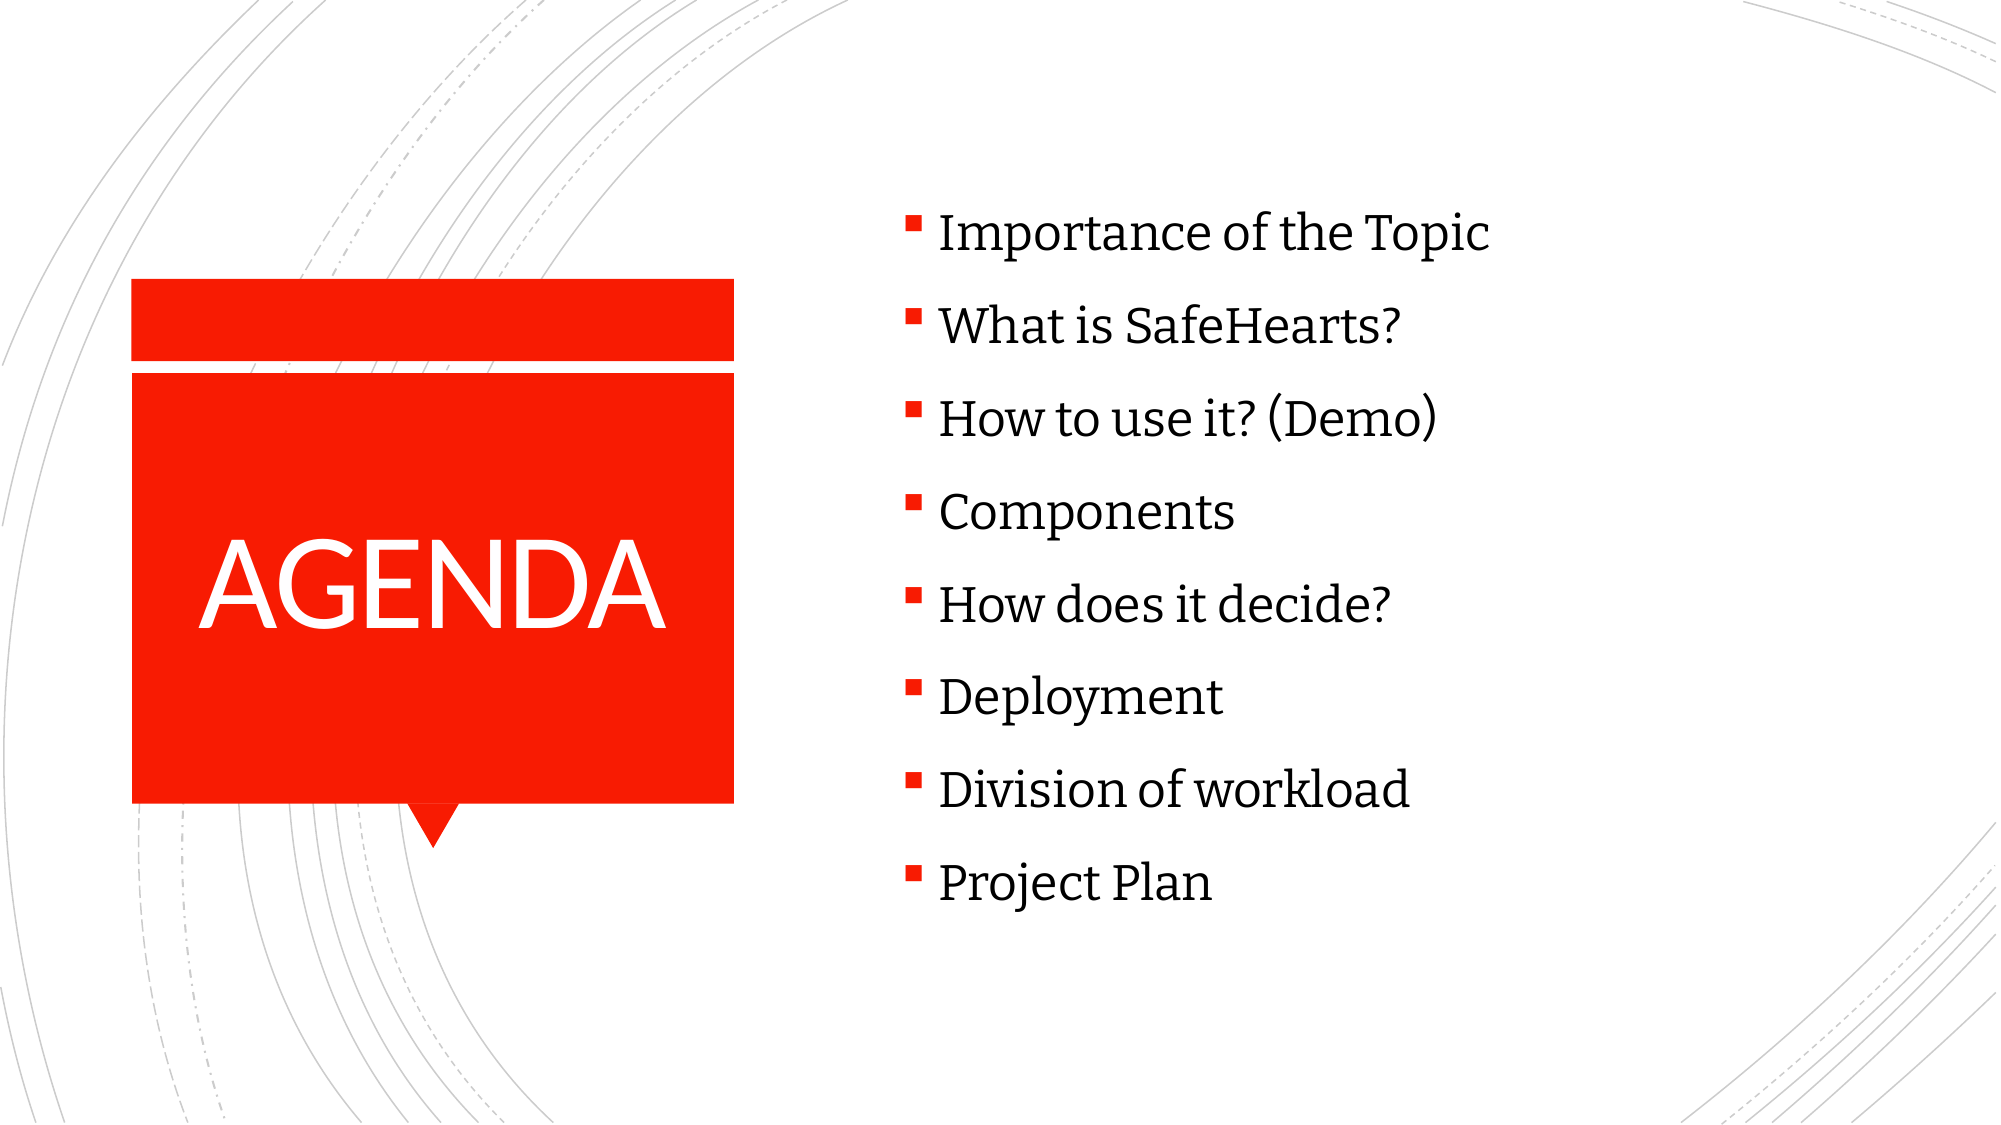

Importance of the Topic
What is SafeHearts?
How to use it? (Demo)
Components
How does it decide?
Deployment
Division of workload
Project Plan

# AGENDA